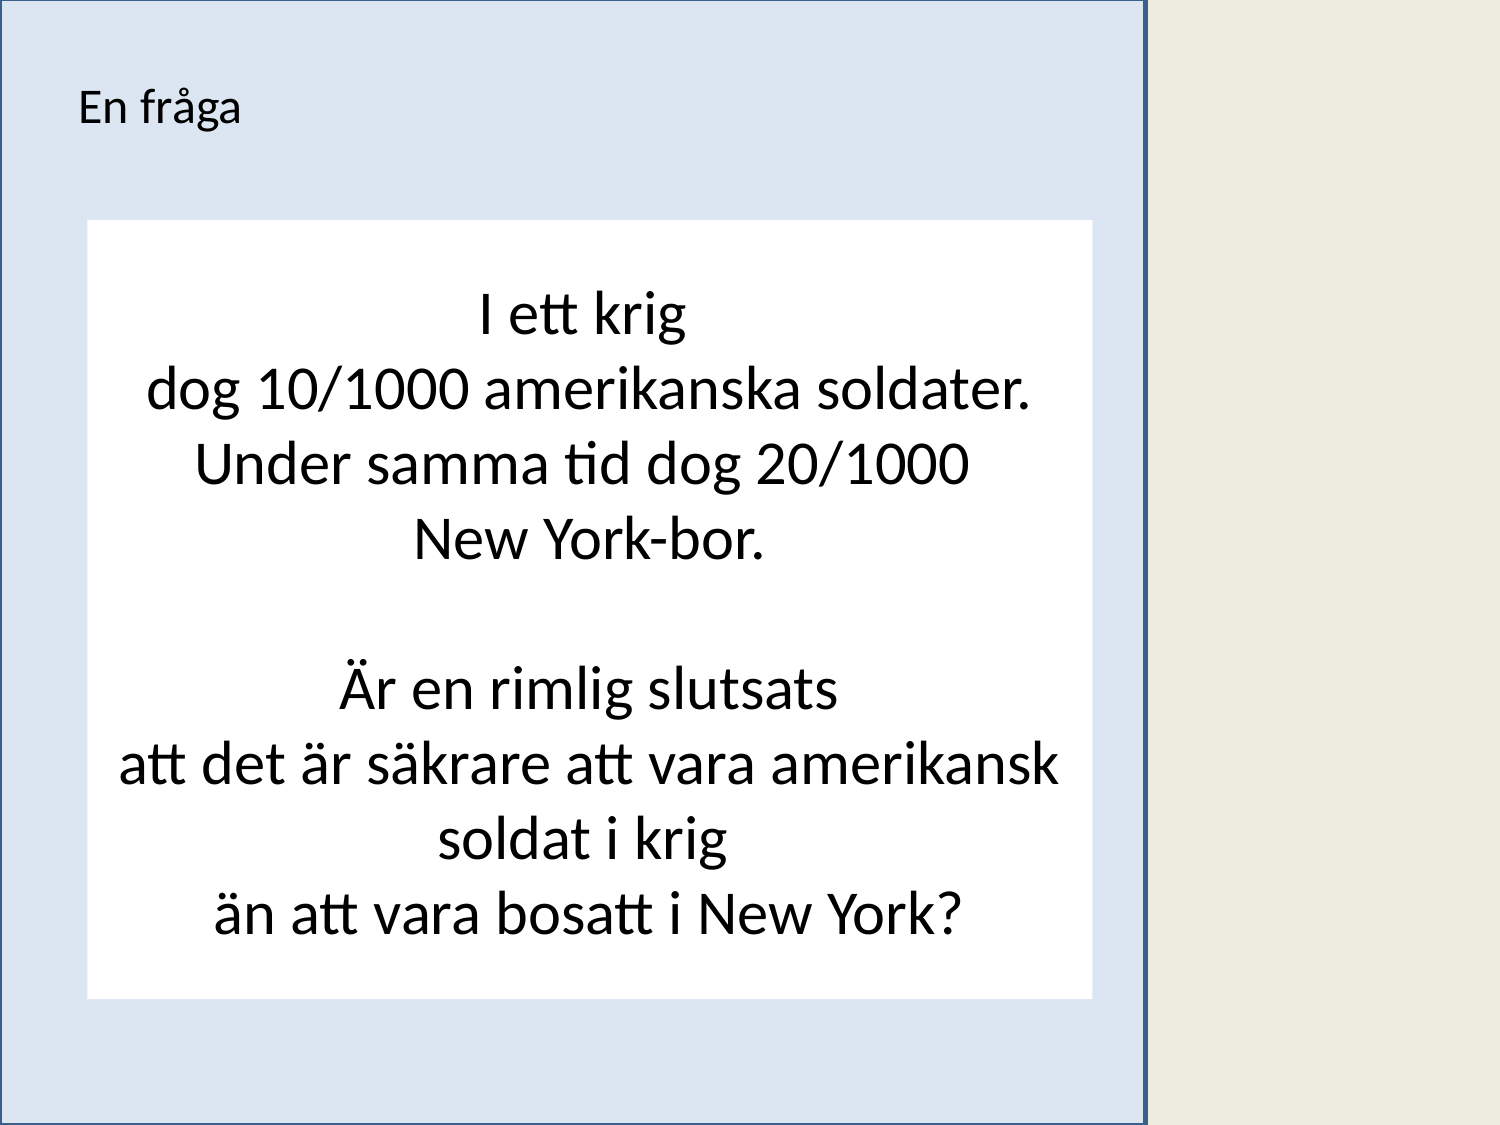

En fråga

I ett krig
dog 10/1000 amerikanska soldater.
Under samma tid dog 20/1000
New York-bor.

Är en rimlig slutsats
att det är säkrare att vara amerikansk soldat i krig
än att vara bosatt i New York?